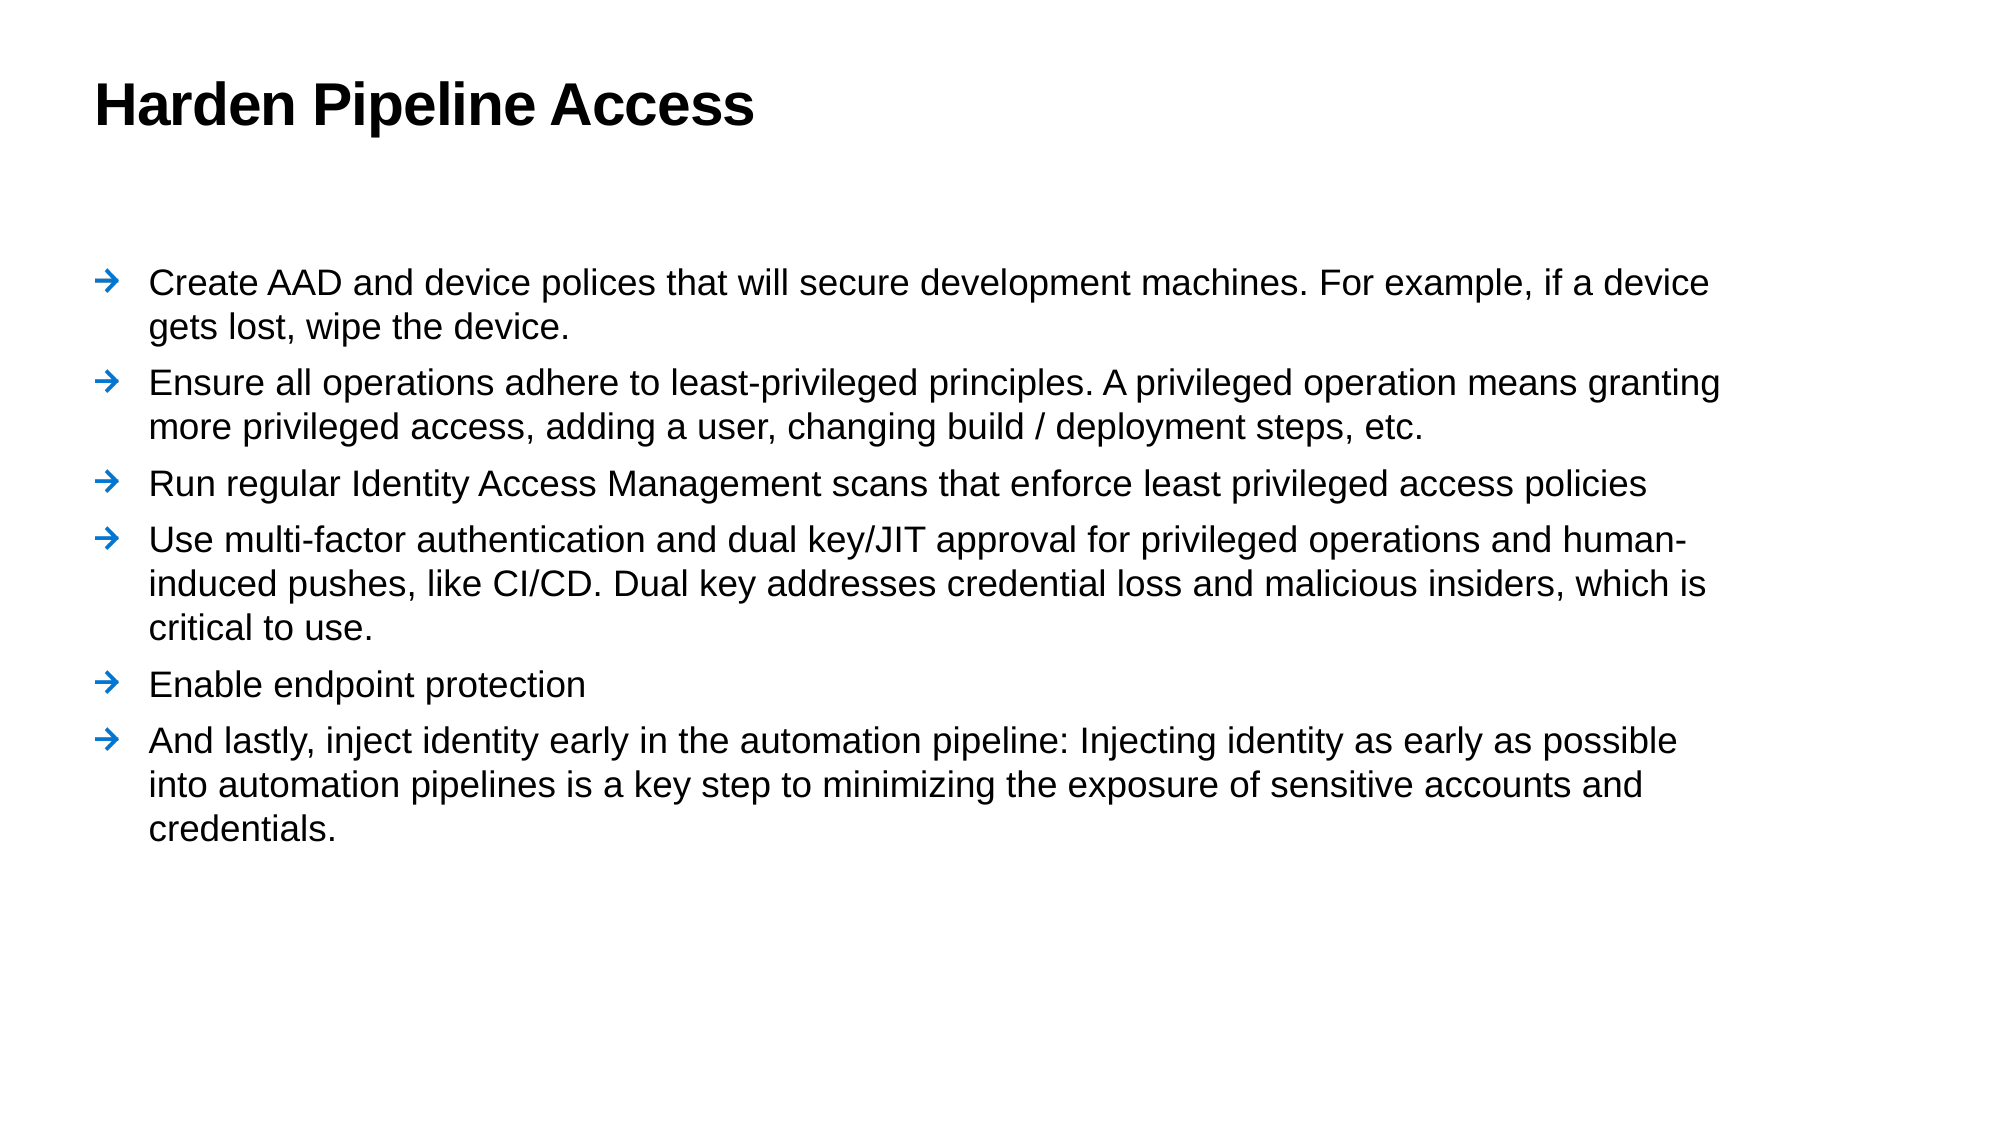

# Harden Pipeline Access

Create AAD and device polices that will secure development machines. For example, if a device gets lost, wipe the device.
Ensure all operations adhere to least-privileged principles. A privileged operation means granting more privileged access, adding a user, changing build / deployment steps, etc.
Run regular Identity Access Management scans that enforce least privileged access policies
Use multi-factor authentication and dual key/JIT approval for privileged operations and human-induced pushes, like CI/CD. Dual key addresses credential loss and malicious insiders, which is critical to use.
Enable endpoint protection
And lastly, inject identity early in the automation pipeline: Injecting identity as early as possible into automation pipelines is a key step to minimizing the exposure of sensitive accounts and credentials.